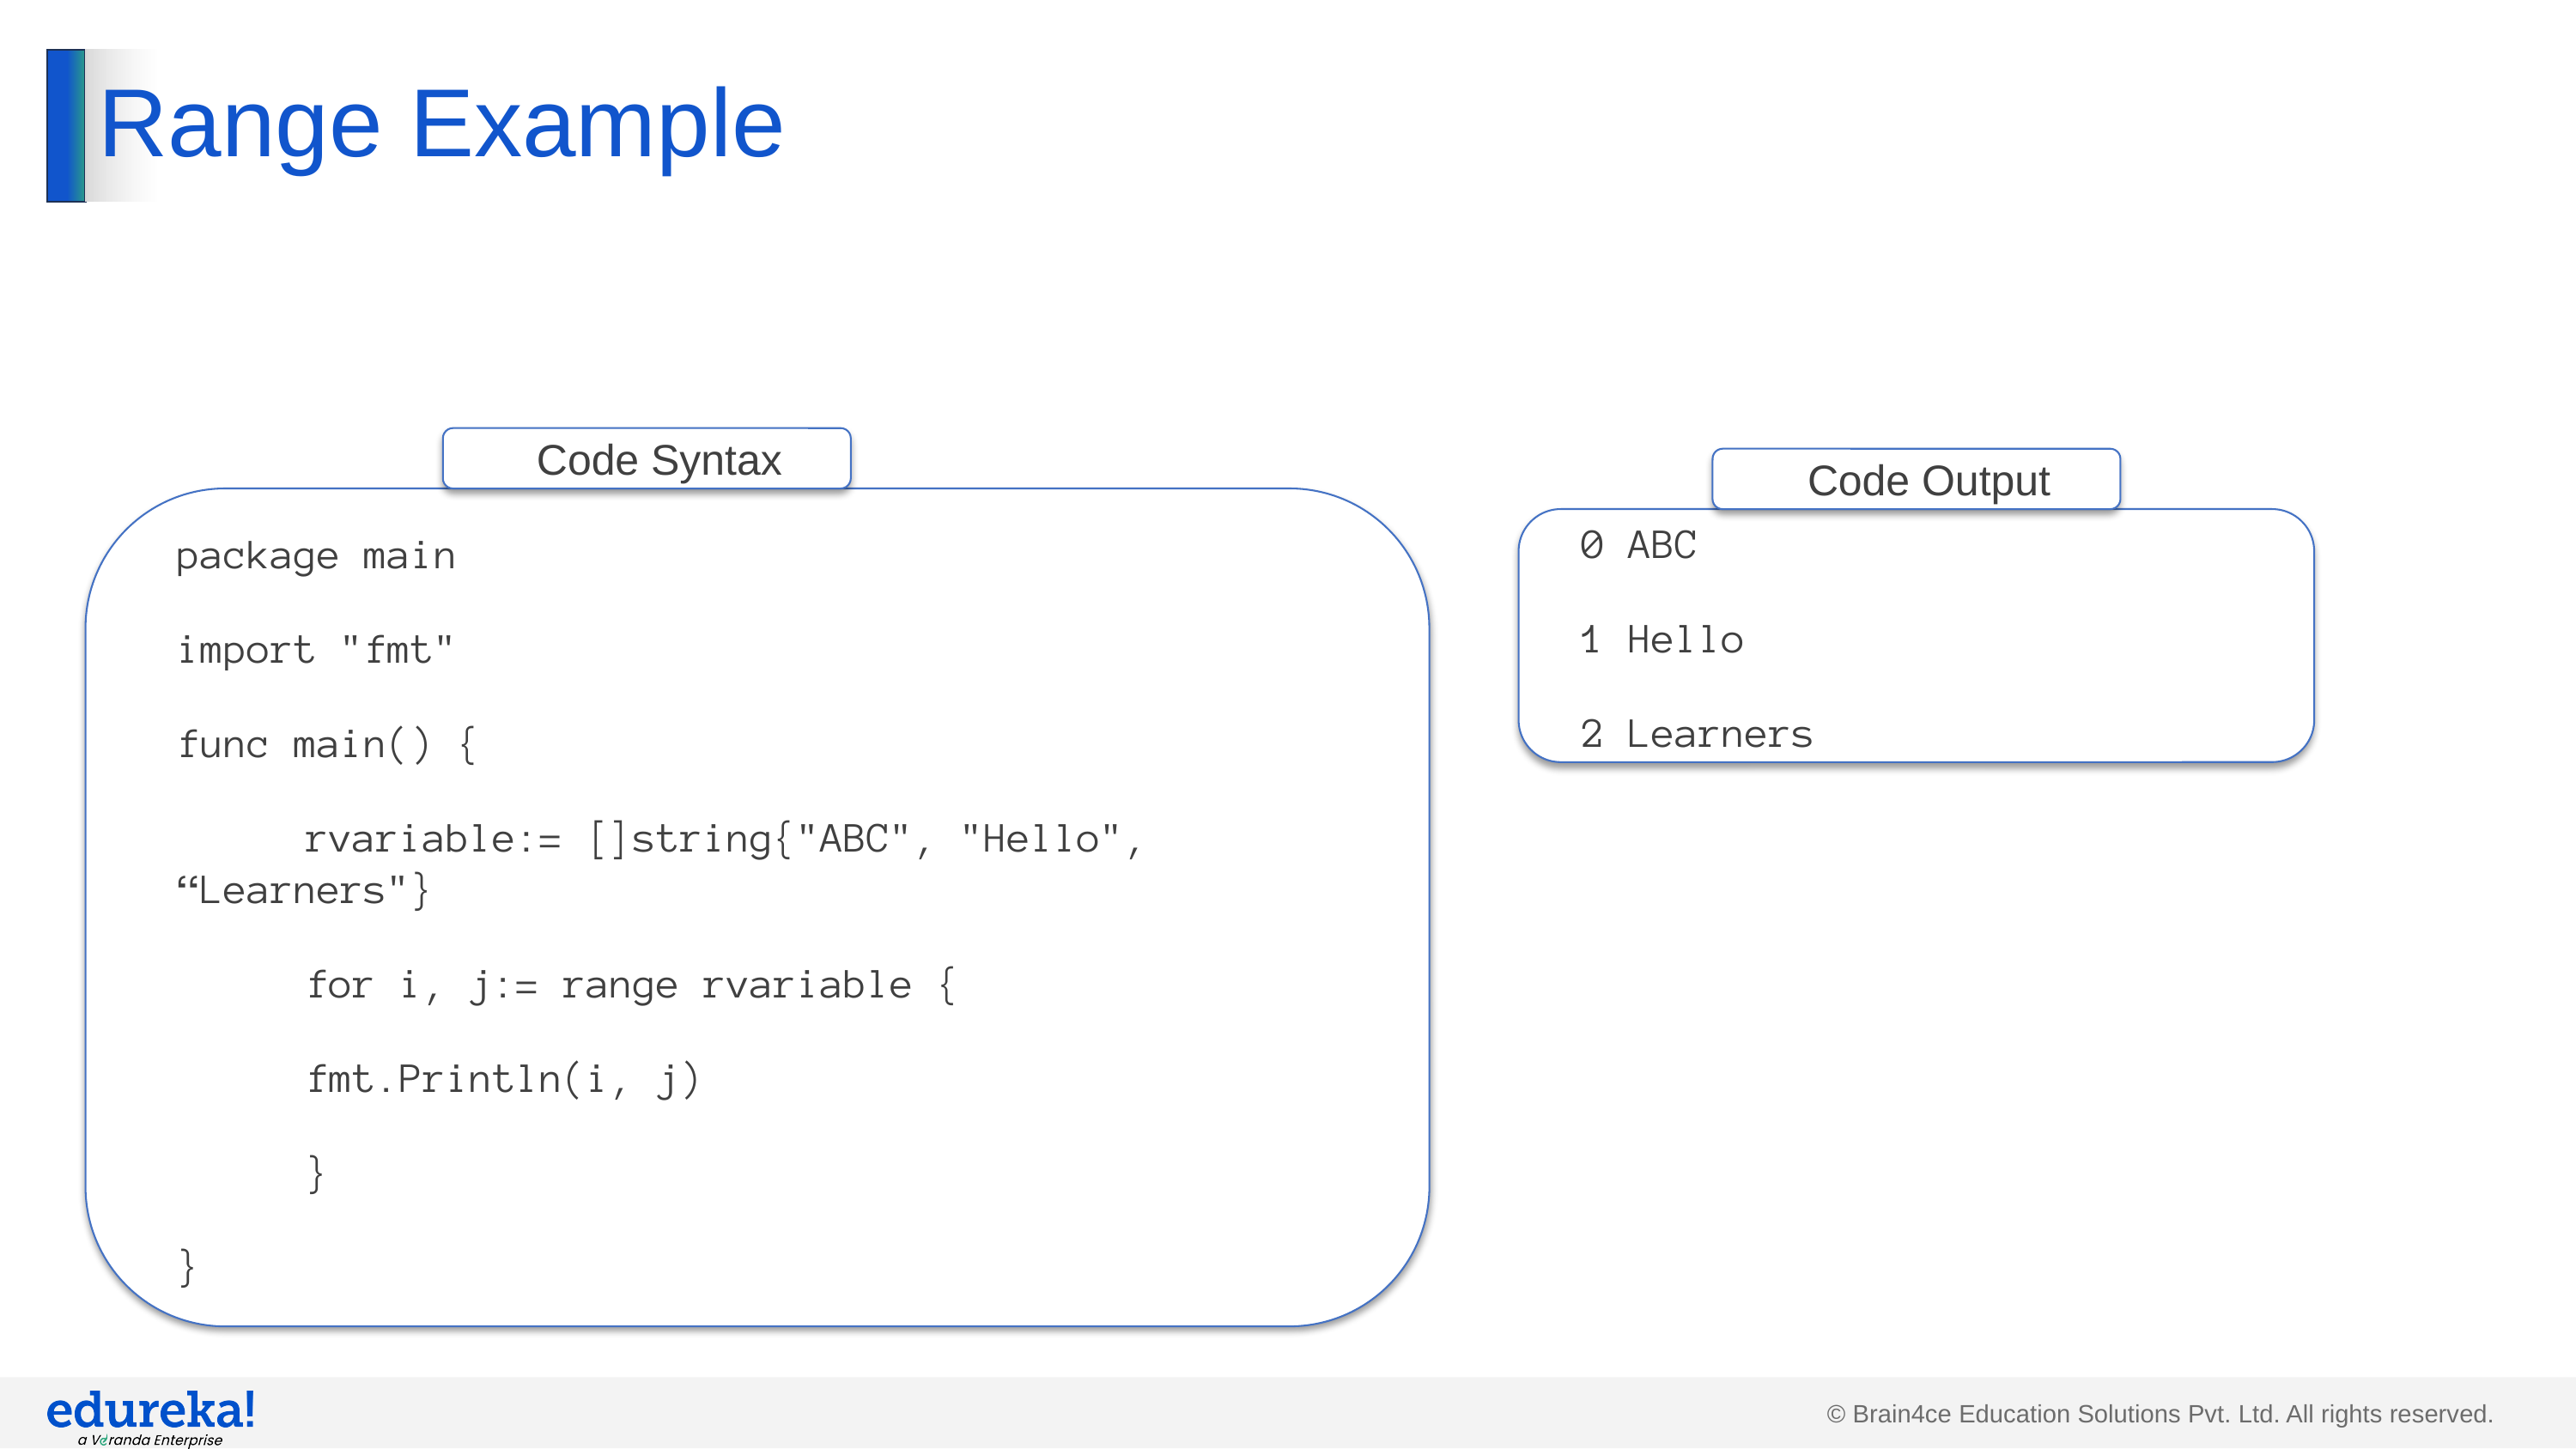

# Range Example
Code Syntax
Code Output
package main
import "fmt"
func main() {
	rvariable:= []string{"ABC", "Hello", “Learners"}
	for i, j:= range rvariable {
	fmt.Println(i, j)
	}
}
0 ABC
1 Hello
2 Learners